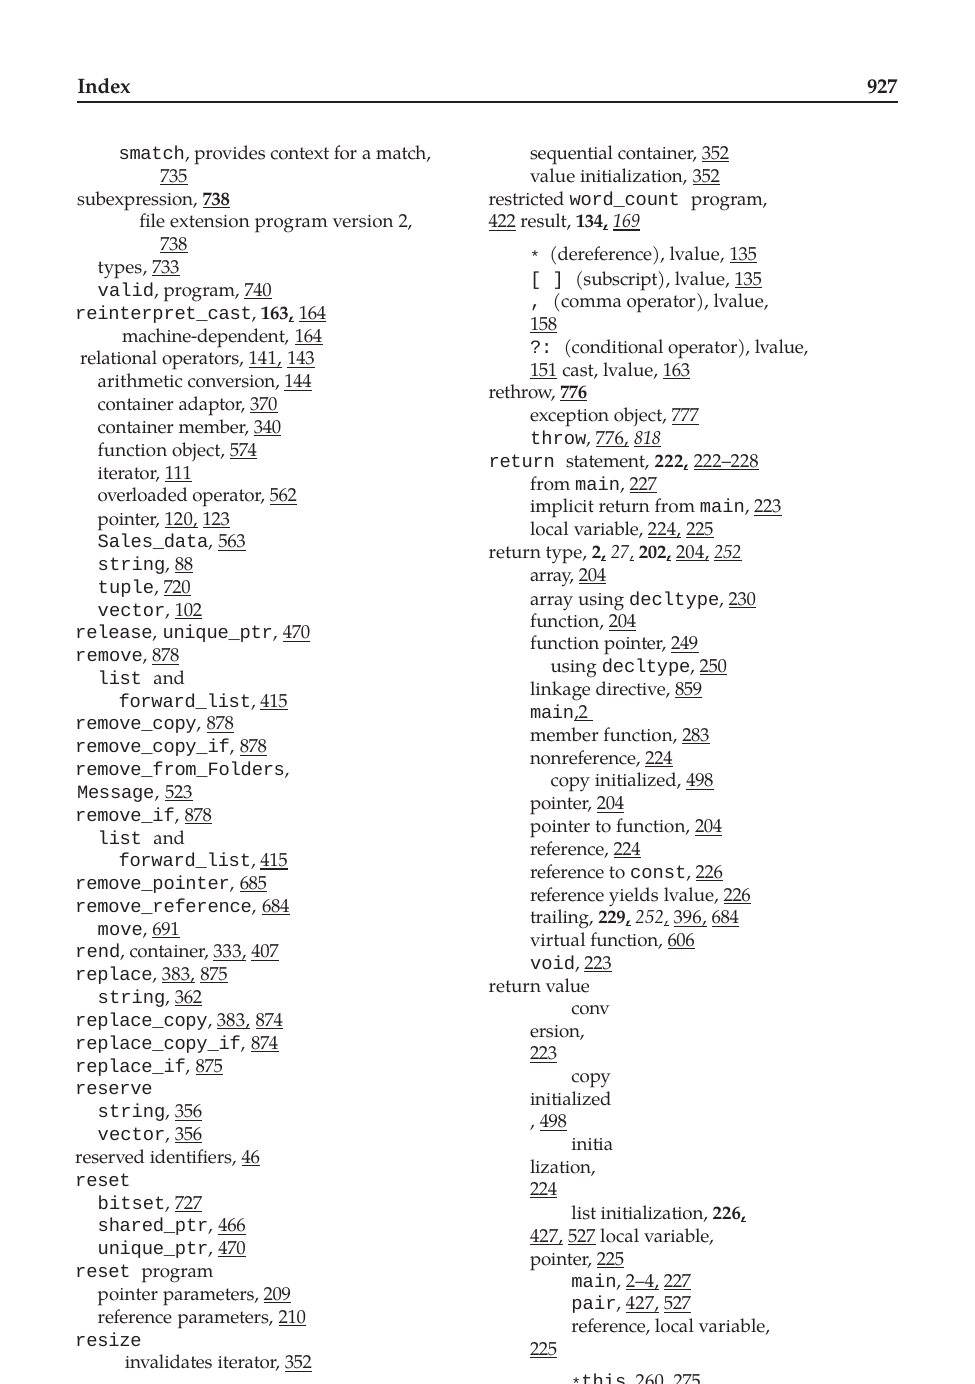

Index
927

sequential container, 352
value initialization, 352
restricted word_count program, 422 result, 134, 169
* (dereference), lvalue, 135
[ ] (subscript), lvalue, 135
, (comma operator), lvalue, 158
?: (conditional operator), lvalue, 151 cast, lvalue, 163
rethrow, 776
exception object, 777
throw, 776, 818
return statement, 222, 222–228
from main, 227
implicit return from main, 223 local variable, 224, 225
return type, 2, 27, 202, 204, 252
array, 204
array using decltype, 230 function, 204
function pointer, 249
using decltype, 250
linkage directive, 859
main,2
member function, 283
nonreference, 224
copy initialized, 498
pointer, 204
pointer to function, 204 reference, 224
reference to const, 226
reference yields lvalue, 226 trailing, 229, 252, 396, 684
virtual function, 606
void, 223 return value
conversion, 223
copy initialized, 498
initialization, 224
list initialization, 226, 427, 527 local variable, pointer, 225
main, 2–4, 227
pair, 427, 527
reference, local variable, 225
*this, 260, 275
tuple, 721
type checking, 223
unique_ptr, 471
reverse, 878
list and forward_list, 415 reverse iterator, 401, 407–409, 418
smatch, provides context for a match, 735
subexpression, 738
file extension program version 2, 738
types, 733
valid, program, 740
reinterpret_cast, 163, 164
machine-dependent, 164
relational operators, 141, 143
arithmetic conversion, 144
container adaptor, 370
container member, 340
function object, 574
iterator, 111
overloaded operator, 562
pointer, 120, 123
Sales_data, 563
string, 88
tuple, 720
vector, 102
release, unique_ptr, 470
remove, 878
list and forward_list, 415
remove_copy, 878
remove_copy_if, 878
remove_from_Folders, Message, 523
remove_if, 878
list and forward_list, 415
remove_pointer, 685
remove_reference, 684
move, 691
rend, container, 333, 407
replace, 383, 875
string, 362
replace_copy, 383, 874
replace_copy_if, 874
replace_if, 875
reserve
string, 356
vector, 356
reserved identifiers, 46
reset
bitset, 727
shared_ptr, 466
unique_ptr, 470
reset program
pointer parameters, 209
reference parameters, 210
resize
invalidates iterator, 352